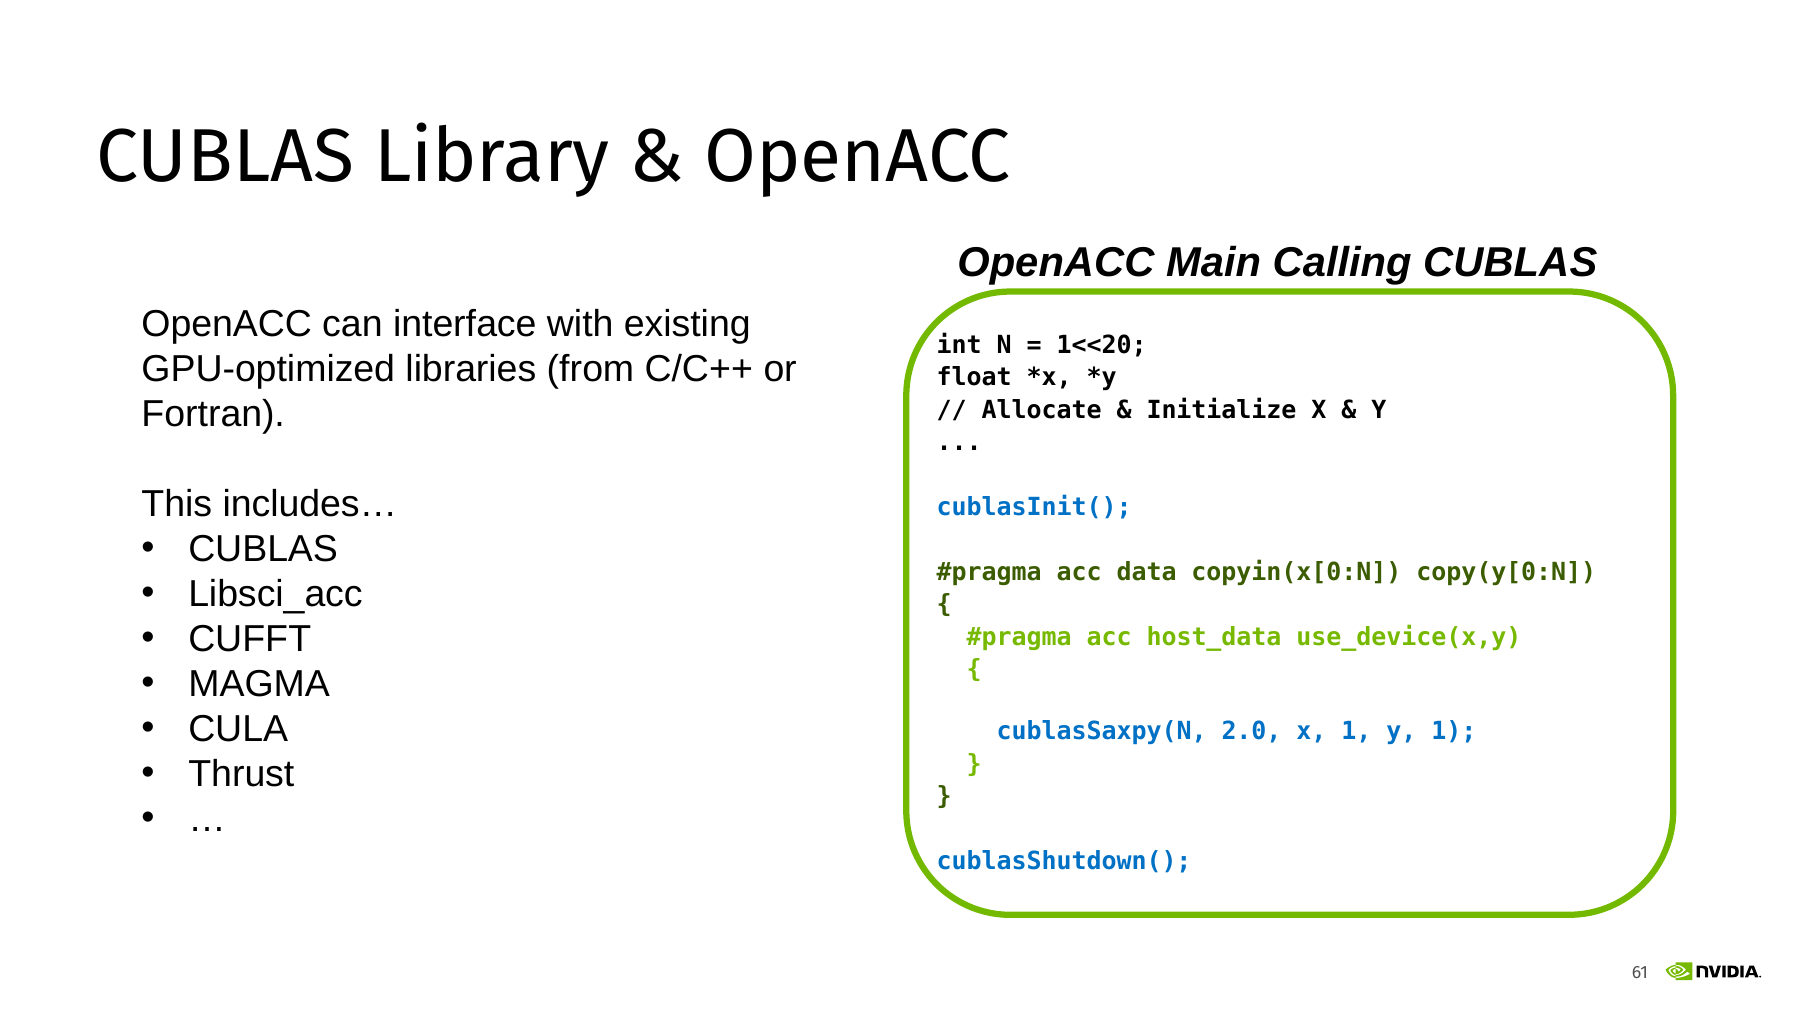

# CUBLAS Library & OpenACC
OpenACC Main Calling CUBLAS
OpenACC can interface with existing GPU-optimized libraries (from C/C++ or Fortran).

This includes…
CUBLAS
Libsci_acc
CUFFT
MAGMA
CULA
Thrust
…
int N = 1<<20;
float *x, *y
// Allocate & Initialize X & Y
...

cublasInit();

#pragma acc data copyin(x[0:N]) copy(y[0:N])
{
  #pragma acc host_data use_device(x,y)
  {
    // Perform SAXPY on 1M elements
    cublasSaxpy(N, 2.0, x, 1, y, 1);
  }
}

cublasShutdown();